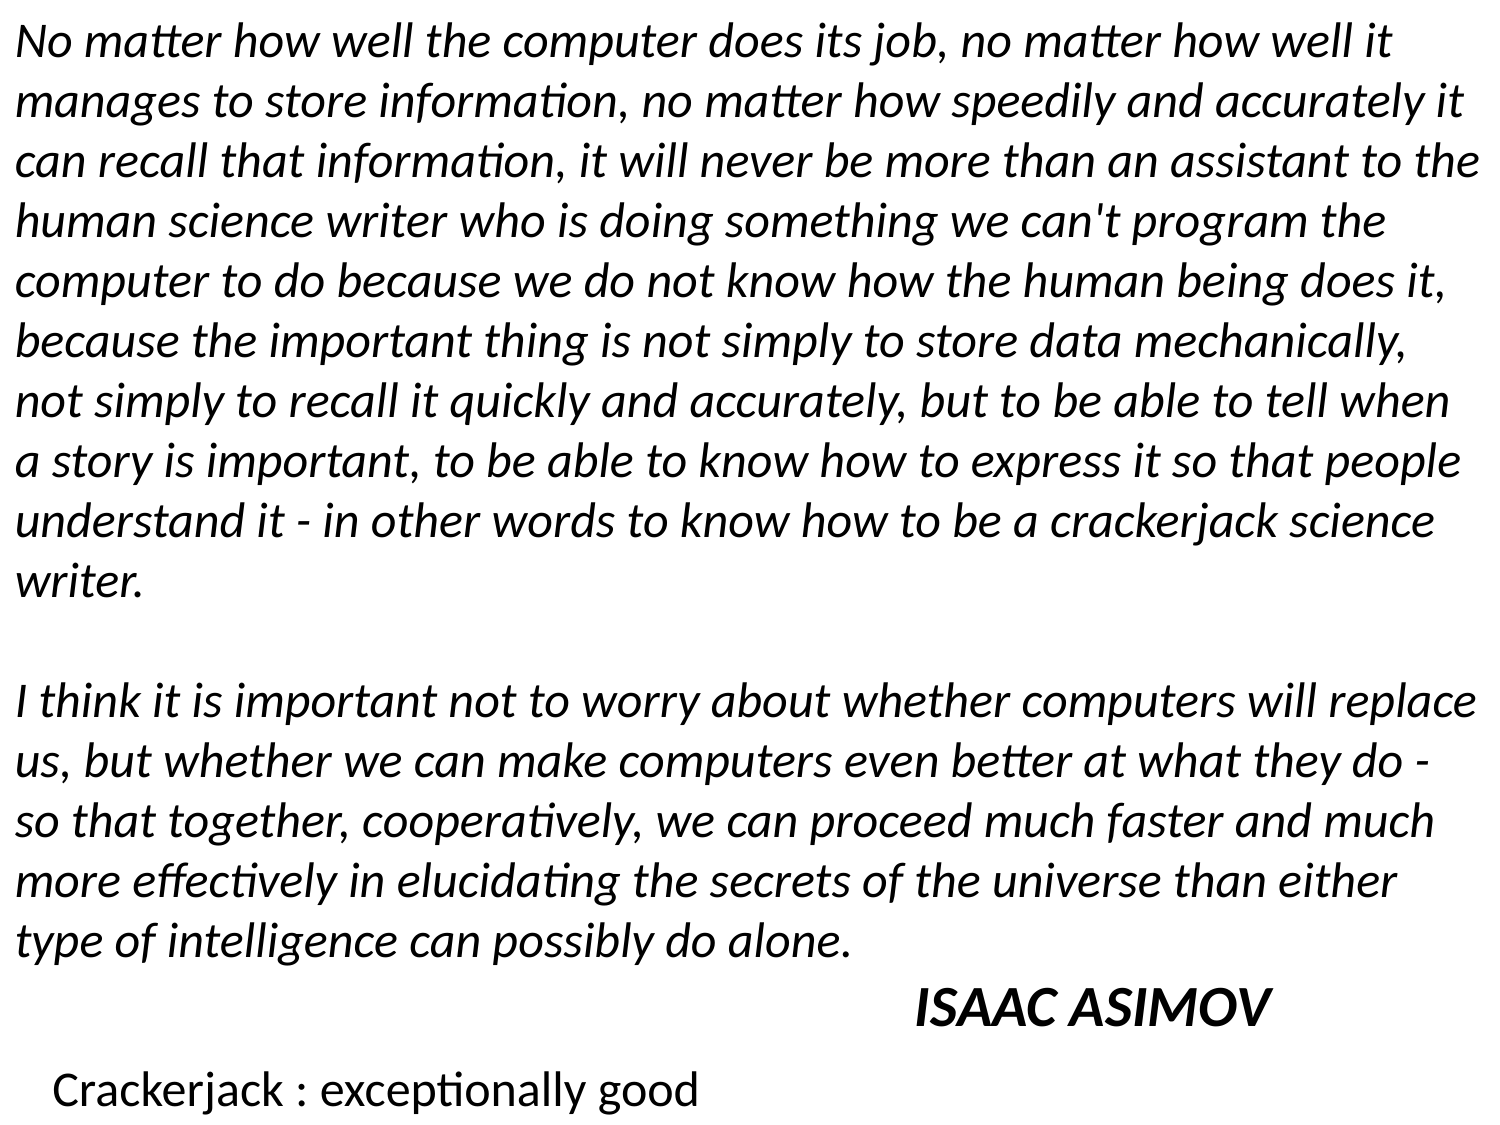

No matter how well the computer does its job, no matter how well it manages to store information, no matter how speedily and accurately it can recall that information, it will never be more than an assistant to the human science writer who is doing something we can't program the computer to do because we do not know how the human being does it, because the important thing is not simply to store data mechanically, not simply to recall it quickly and accurately, but to be able to tell when a story is important, to be able to know how to express it so that people understand it - in other words to know how to be a crackerjack science writer.

I think it is important not to worry about whether computers will replace us, but whether we can make computers even better at what they do - so that together, cooperatively, we can proceed much faster and much more effectively in elucidating the secrets of the universe than either type of intelligence can possibly do alone.
    						ISAAC ASIMOV

Crackerjack : exceptionally good